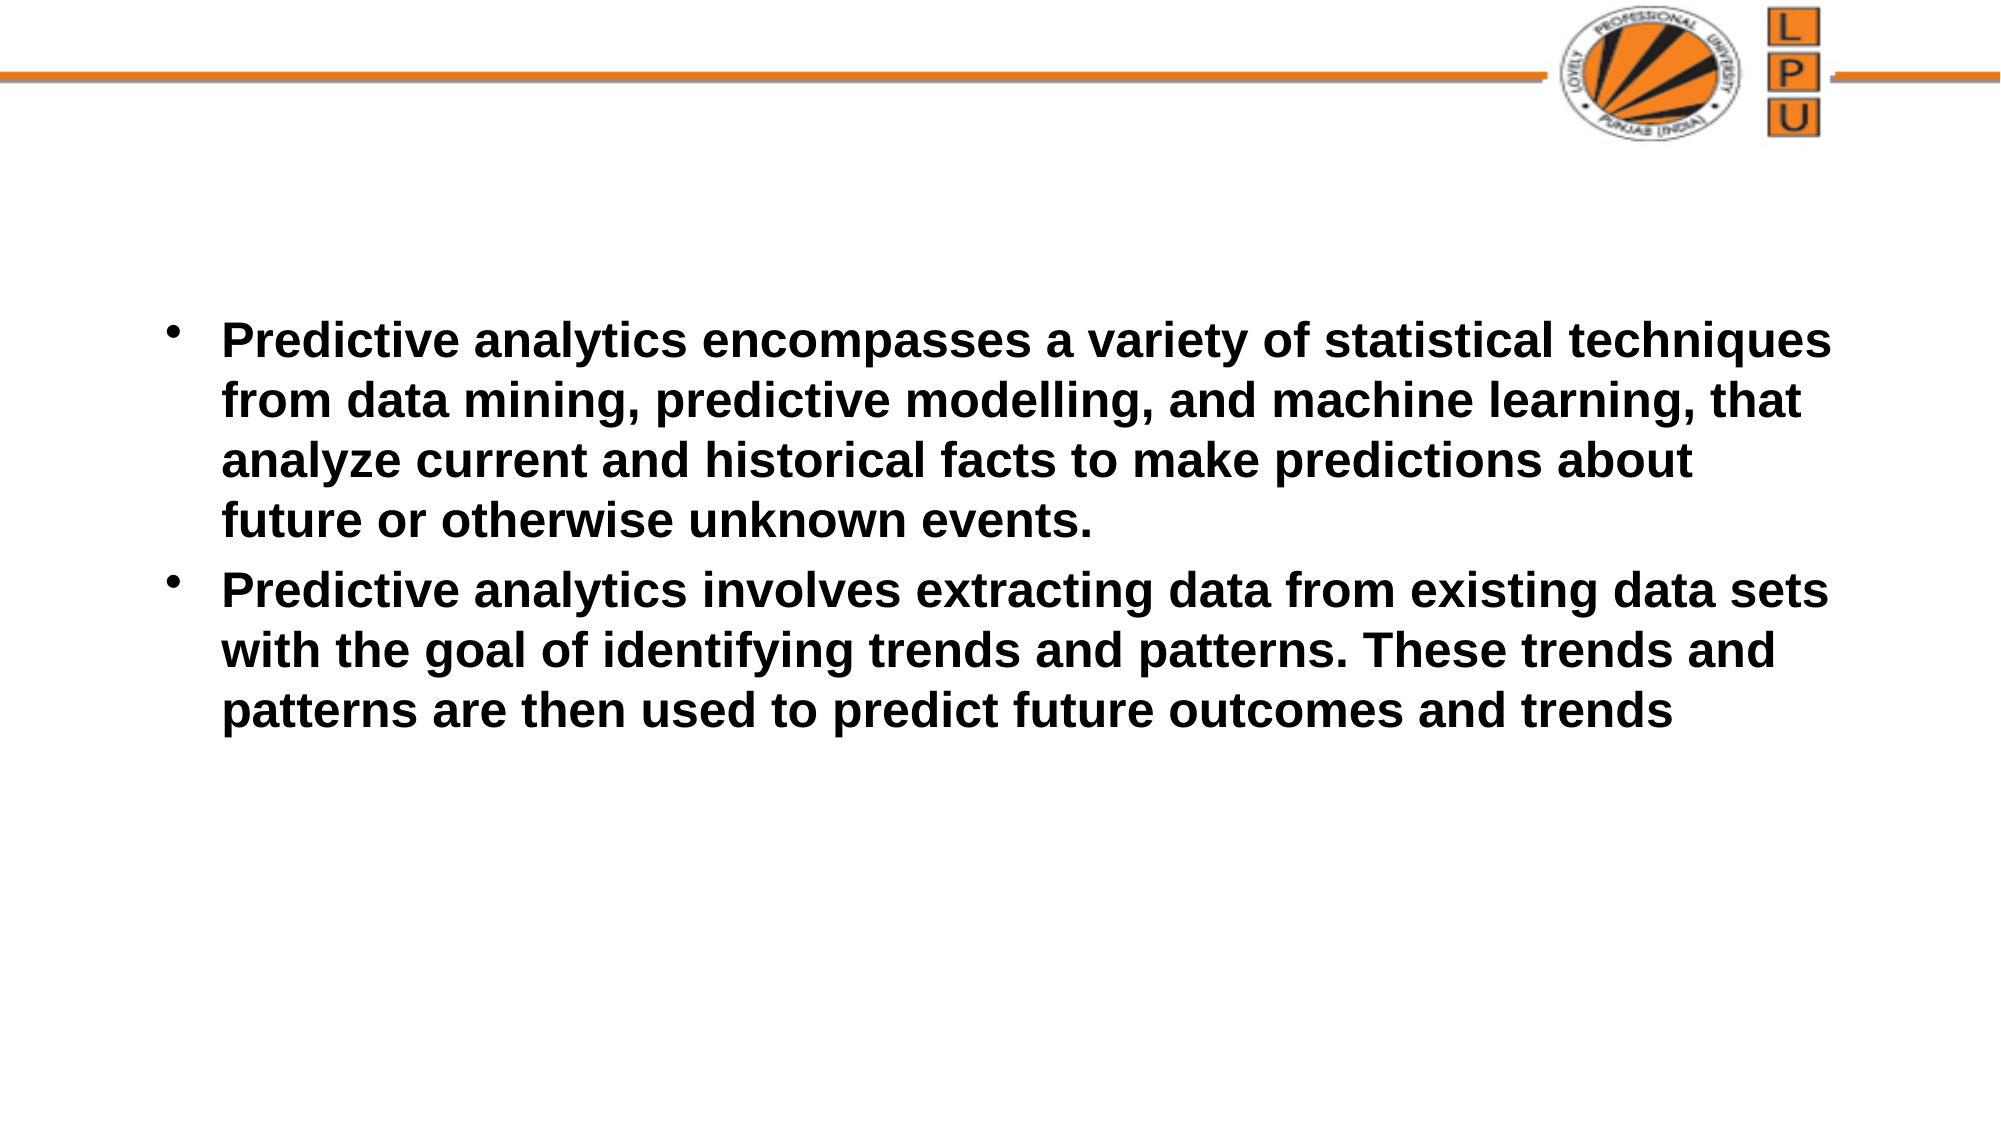

#
Predictive analytics encompasses a variety of statistical techniques from data mining, predictive modelling, and machine learning, that analyze current and historical facts to make predictions about future or otherwise unknown events.
Predictive analytics involves extracting data from existing data sets with the goal of identifying trends and patterns. These trends and patterns are then used to predict future outcomes and trends